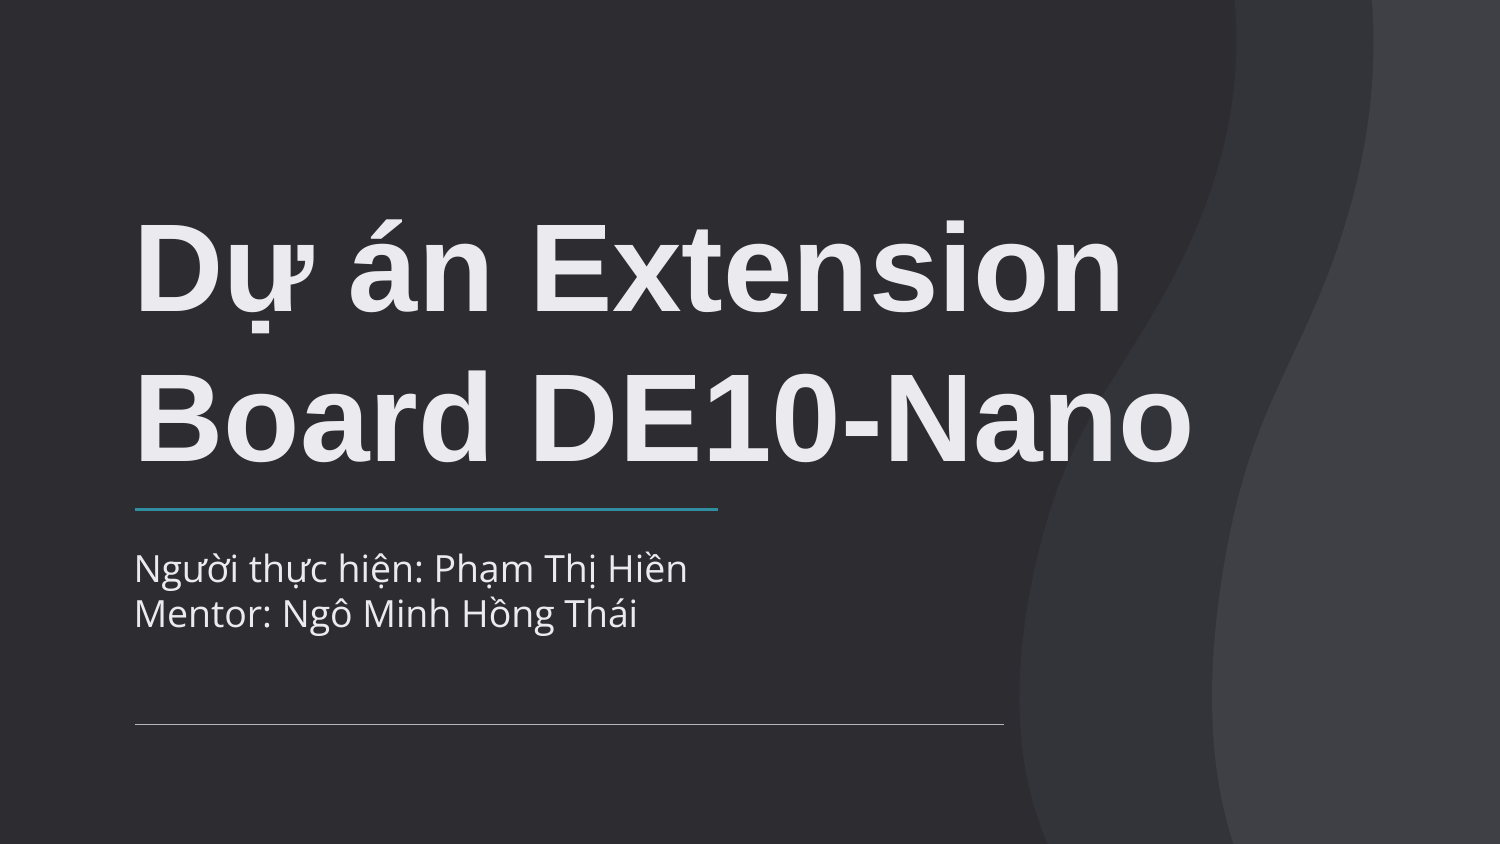

# Dự án Extension Board DE10-Nano
Người thực hiện: Phạm Thị Hiền
Mentor: Ngô Minh Hồng Thái